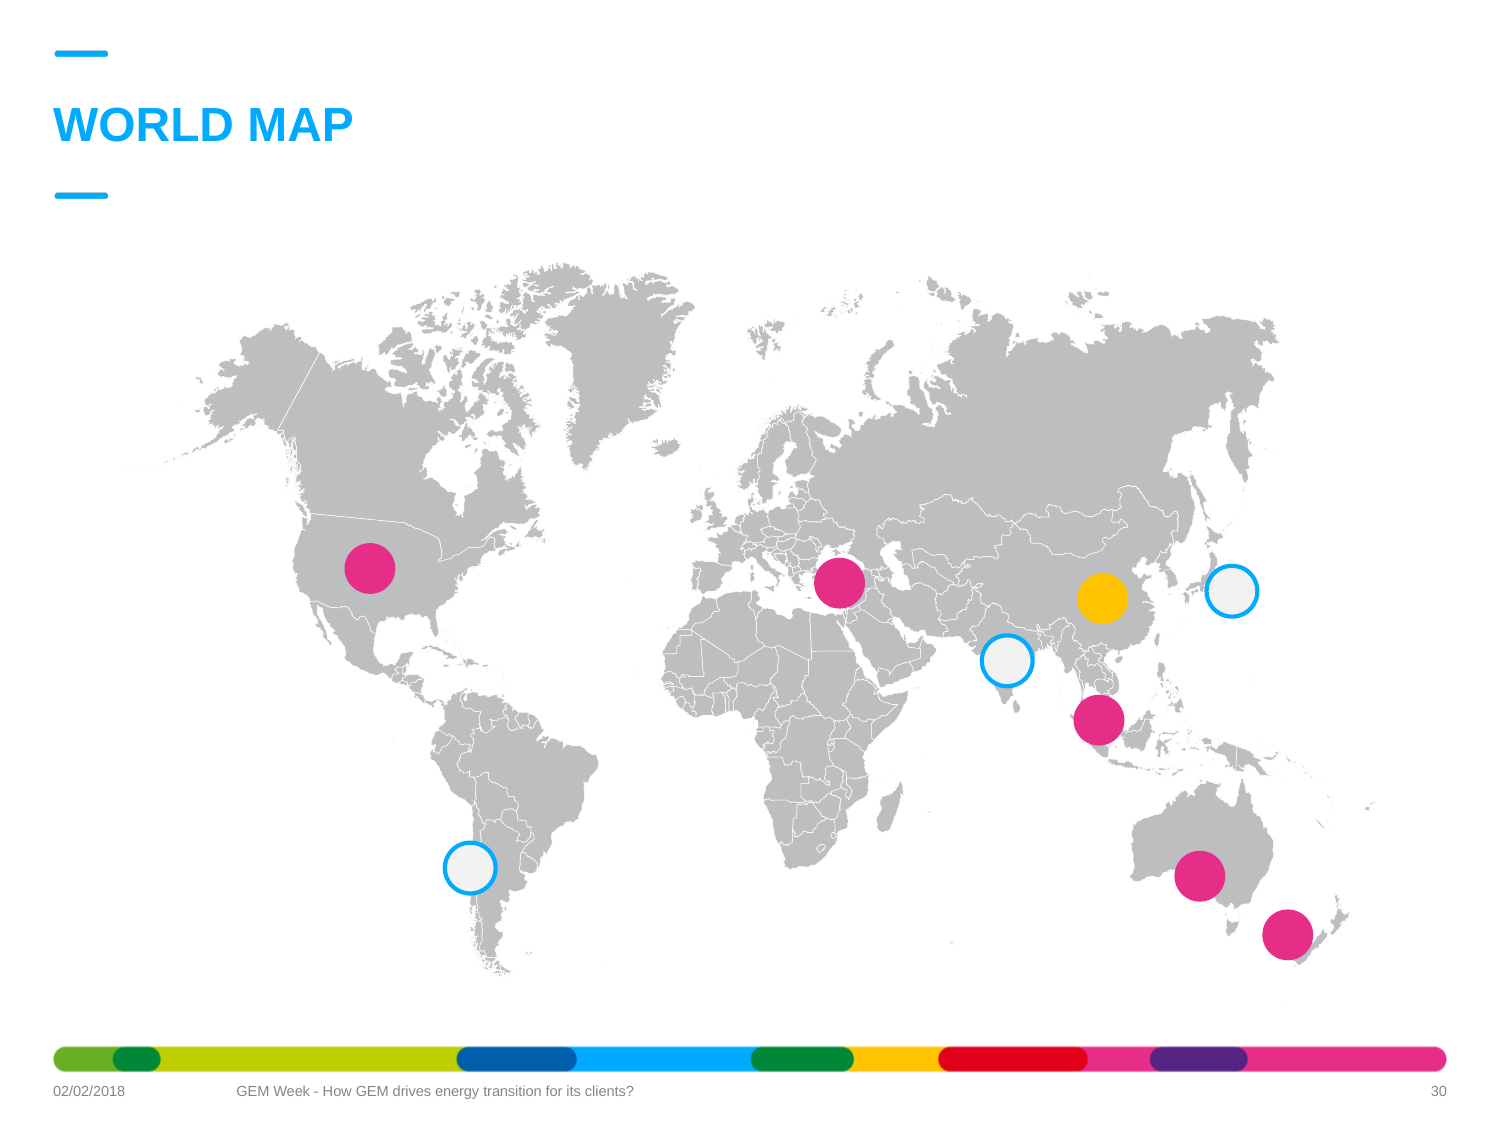

# World MAP

30
02/02/2018
GEM Week - How GEM drives energy transition for its clients?